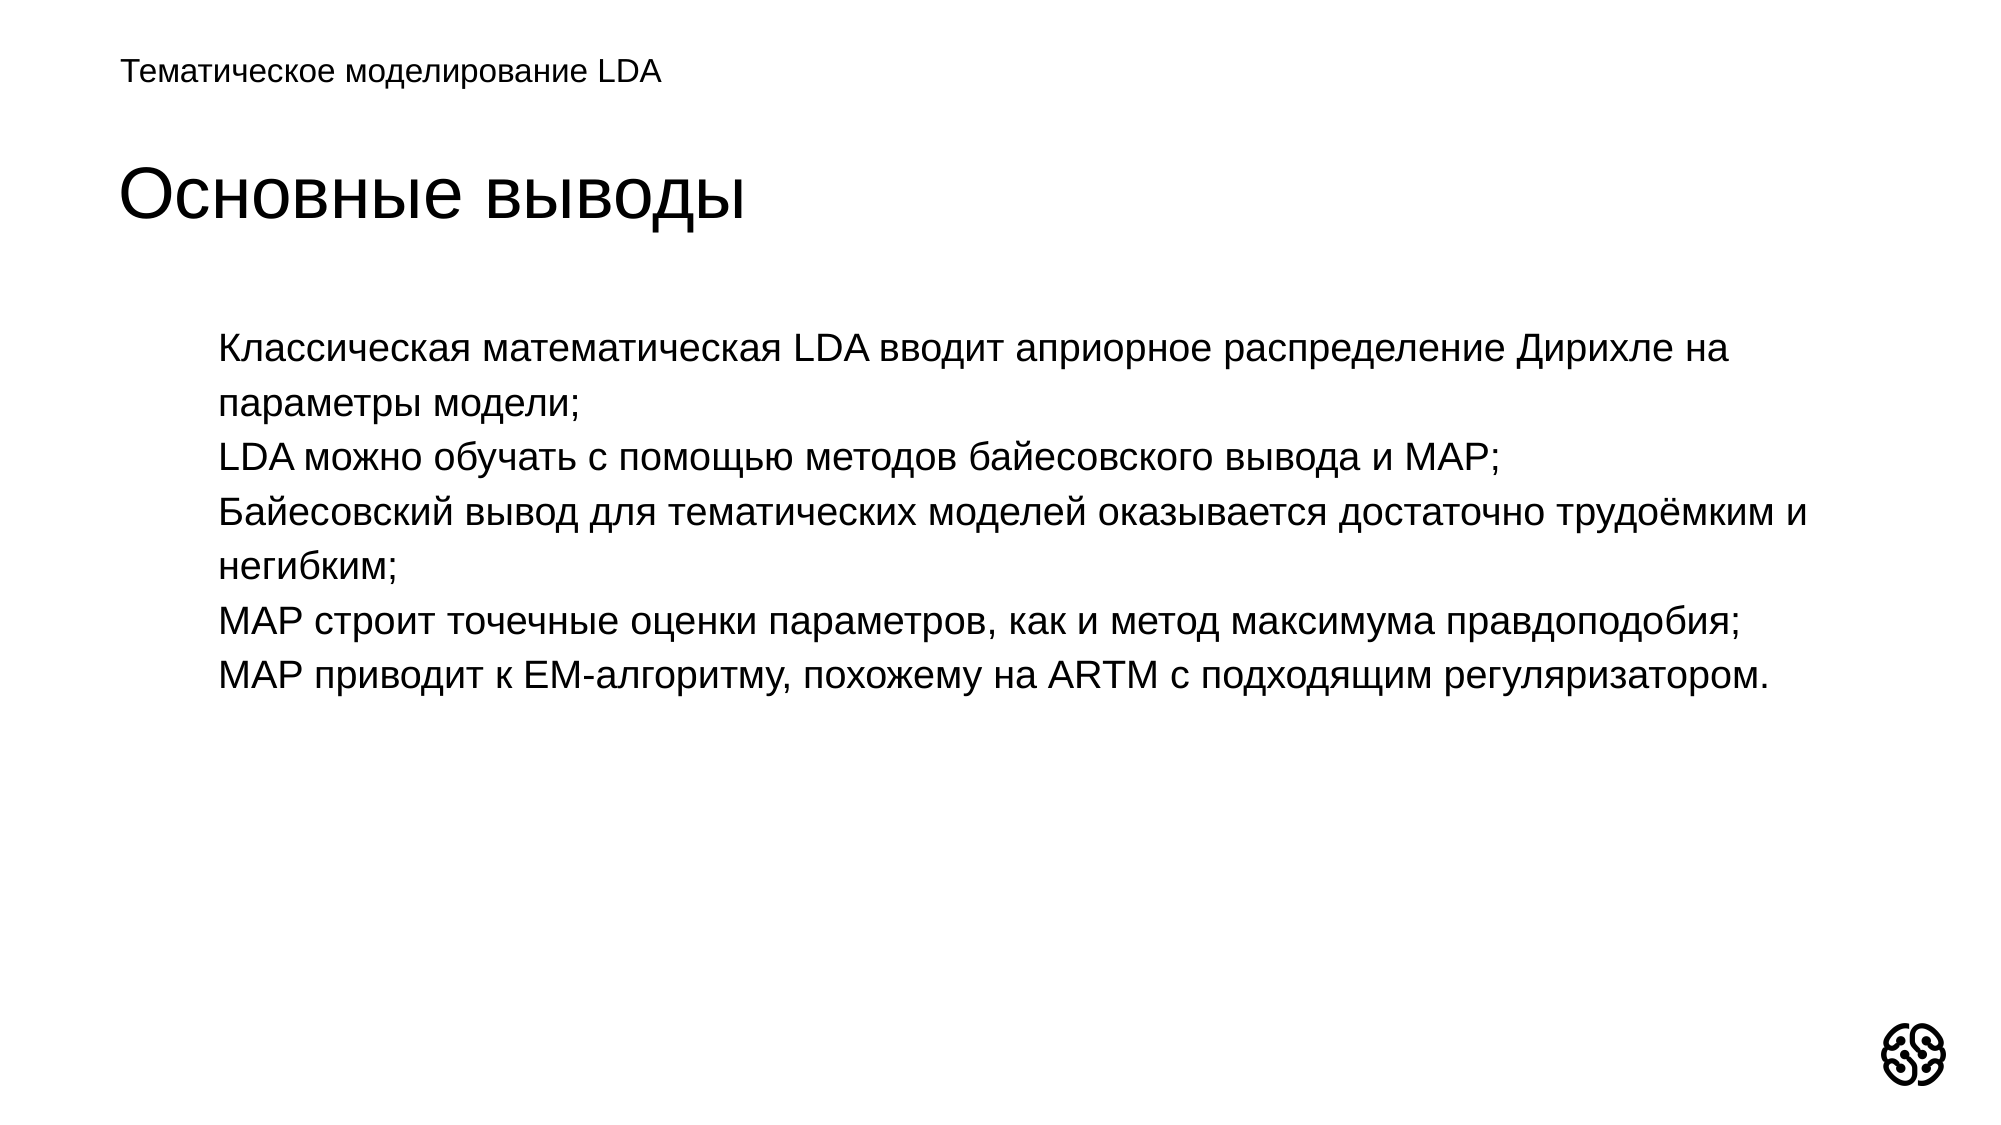

Тематическое моделирование LDA
Основные выводы
Классическая математическая LDA вводит априорное распределение Дирихле на параметры модели;
LDA можно обучать с помощью методов байесовского вывода и MAP;
Байесовский вывод для тематических моделей оказывается достаточно трудоёмким и негибким;
MAP строит точечные оценки параметров, как и метод максимума правдоподобия;
MAP приводит к EM-алгоритму, похожему на ARTM с подходящим регуляризатором.